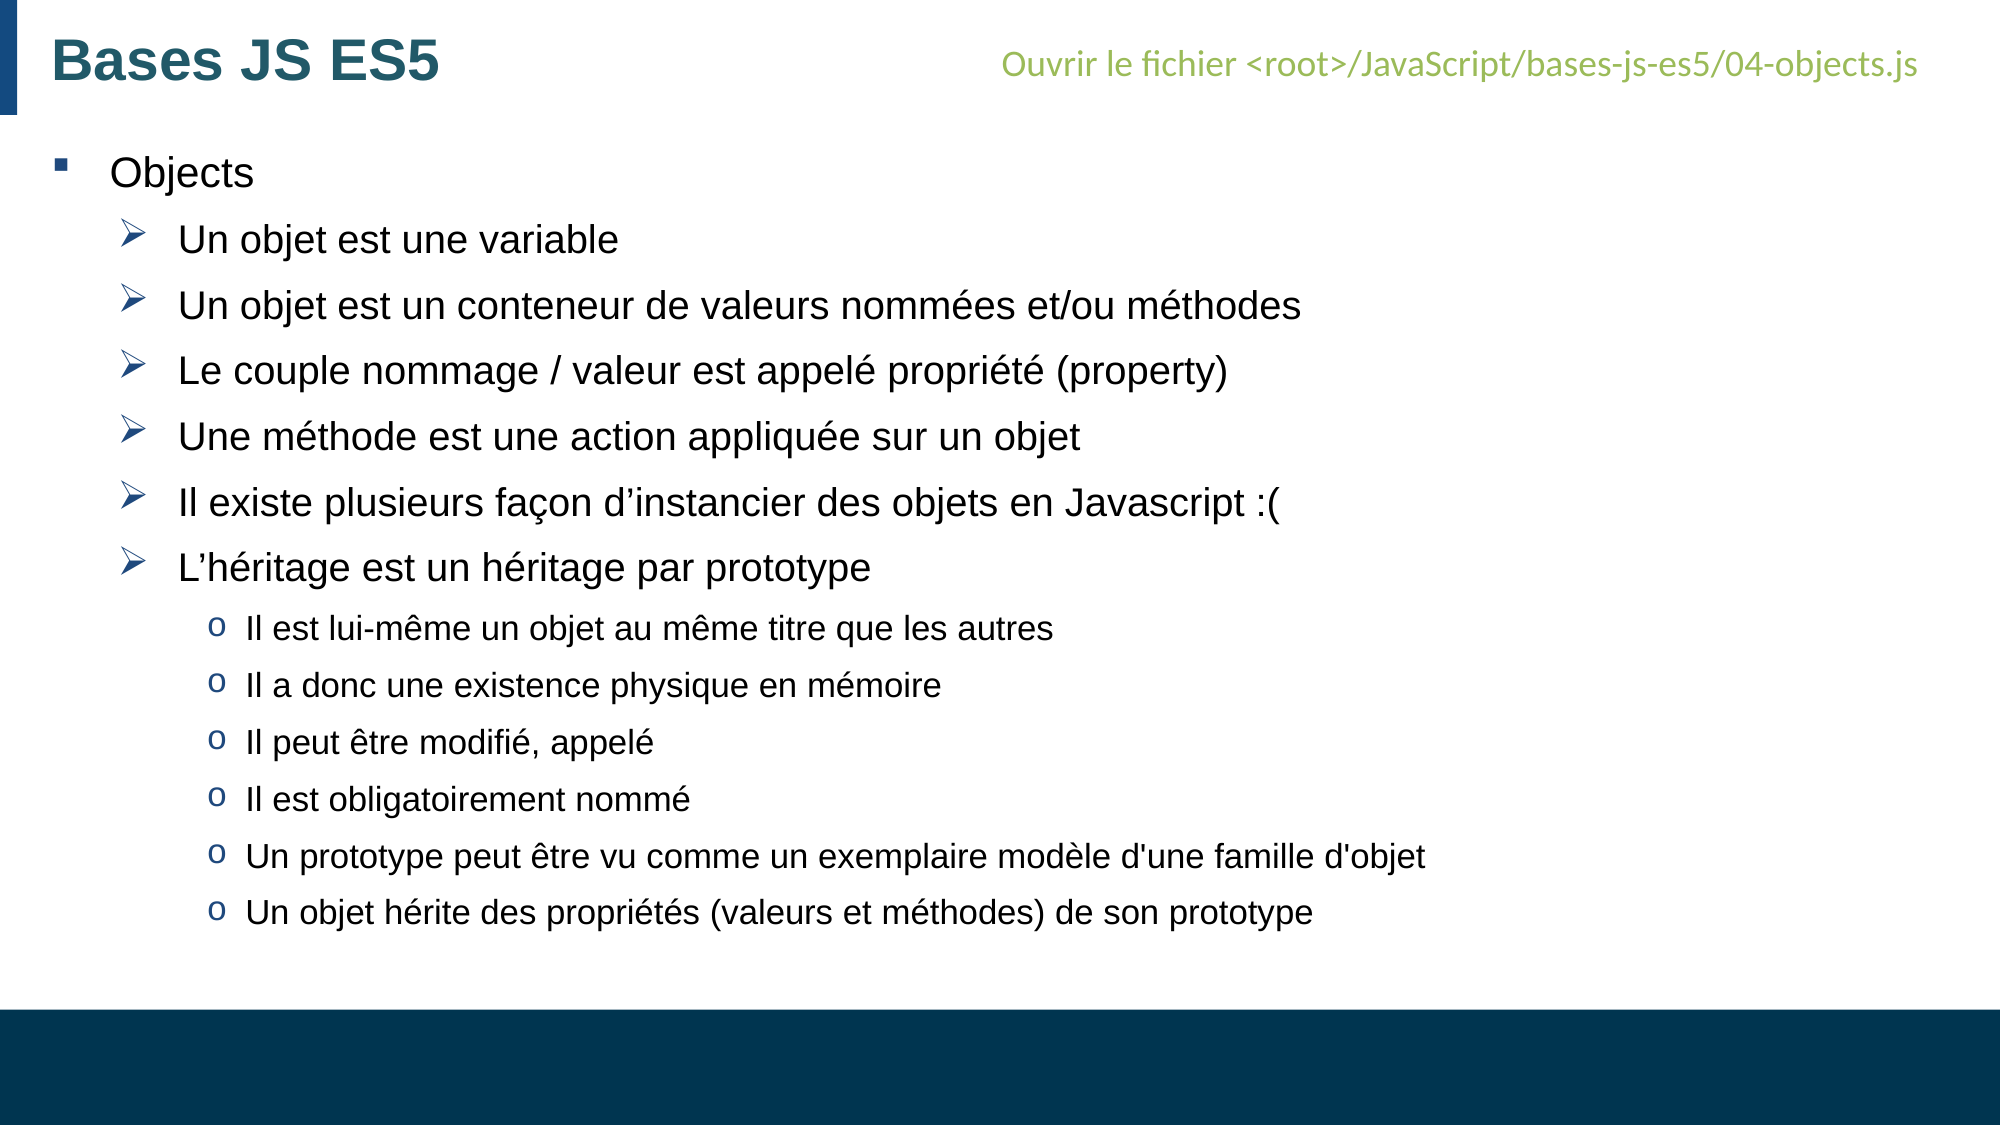

# Bases JS ES5
Ouvrir le fichier <root>/JavaScript/bases-js-es5/04-objects.js
Objects
Un objet est une variable
Un objet est un conteneur de valeurs nommées et/ou méthodes
Le couple nommage / valeur est appelé propriété (property)
Une méthode est une action appliquée sur un objet
Il existe plusieurs façon d’instancier des objets en Javascript :(
L’héritage est un héritage par prototype
Il est lui-même un objet au même titre que les autres
Il a donc une existence physique en mémoire
Il peut être modifié, appelé
Il est obligatoirement nommé
Un prototype peut être vu comme un exemplaire modèle d'une famille d'objet
Un objet hérite des propriétés (valeurs et méthodes) de son prototype